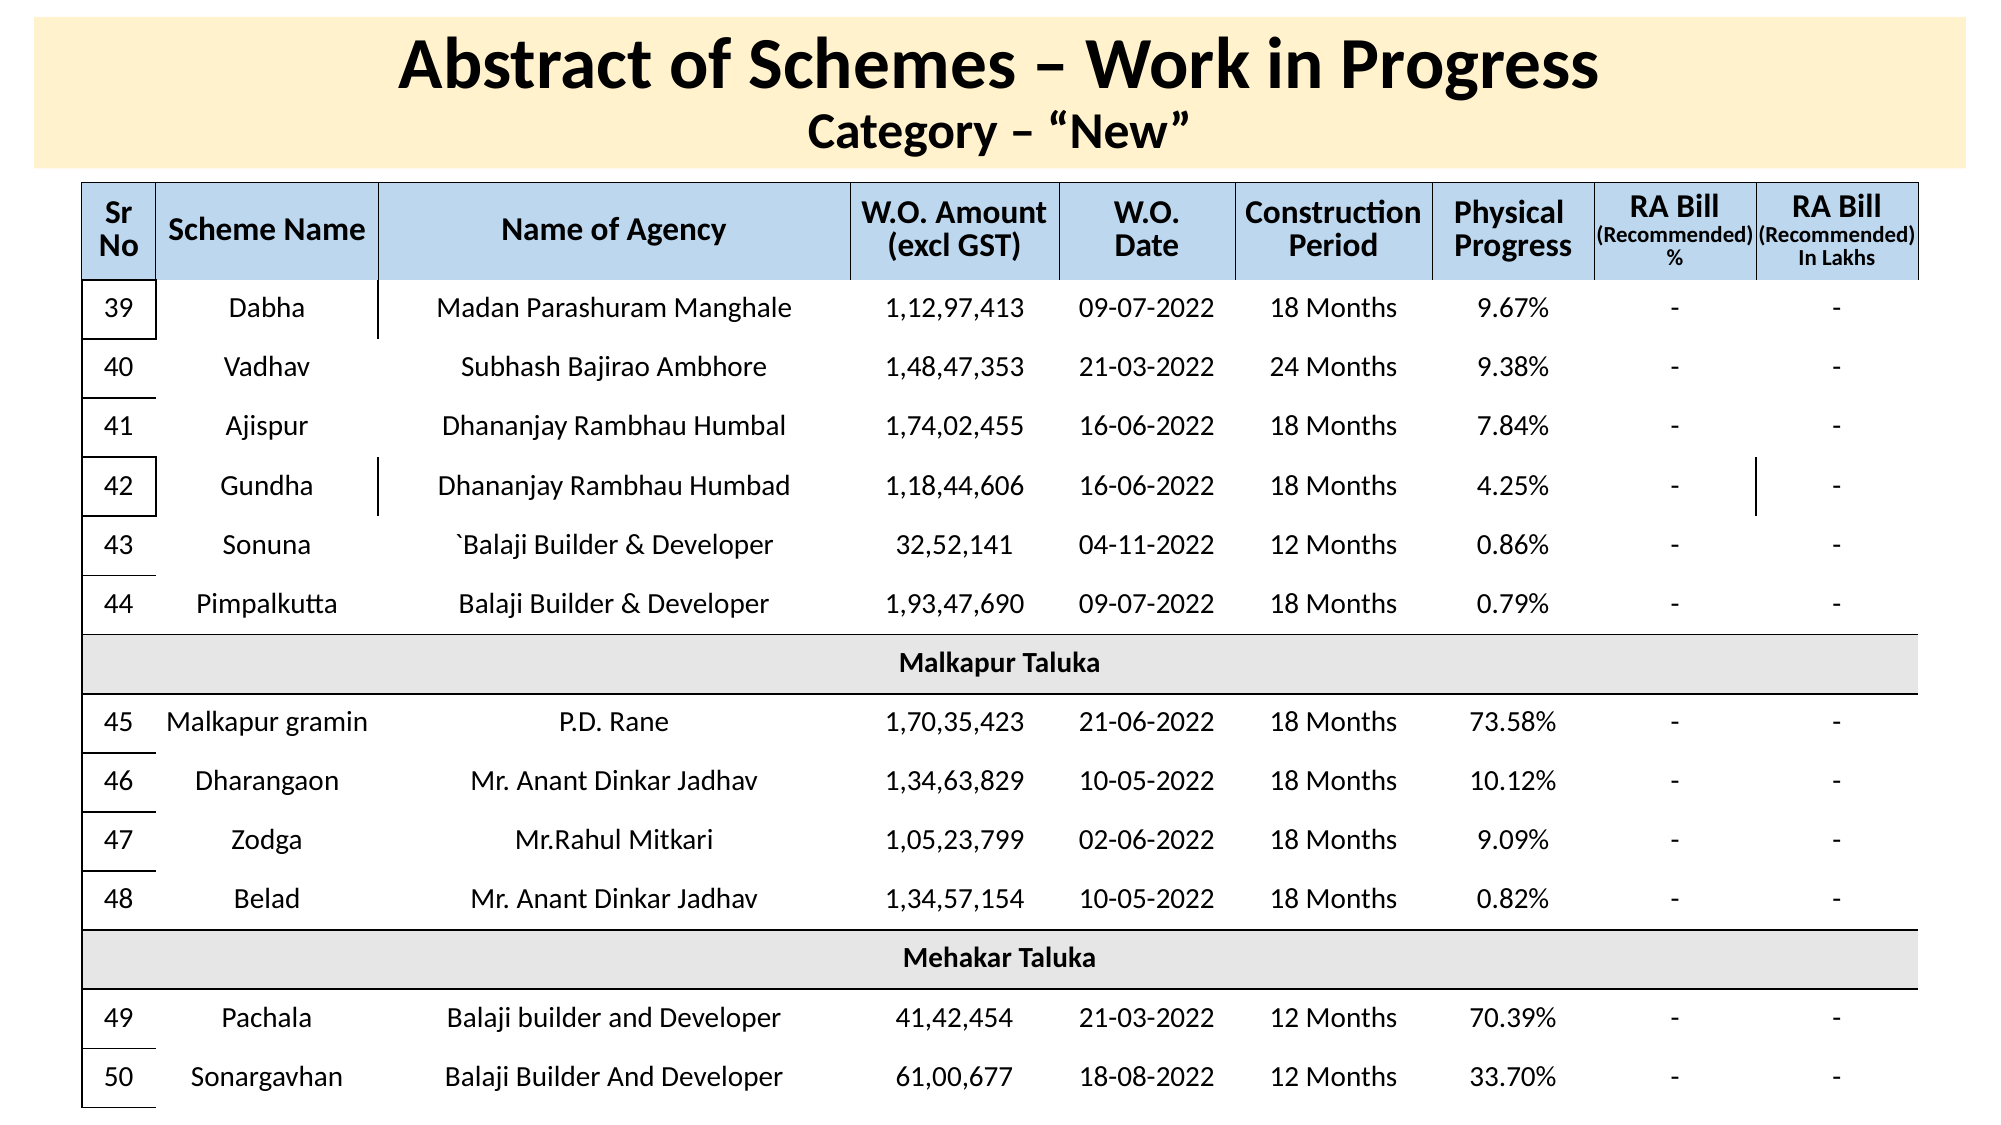

# Abstract of Schemes – Work in Progress Category – “New”
| Sr No | Scheme Name | Name of Agency | W.O. Amount (excl GST) | W.O. Date | Construction Period | Physical Progress | RA Bill (Recommended) % | RA Bill (Recommended) In Lakhs |
| --- | --- | --- | --- | --- | --- | --- | --- | --- |
| 39 | Dabha | Madan Parashuram Manghale | 1,12,97,413 | 09-07-2022 | 18 Months | 9.67% | - | - |
| --- | --- | --- | --- | --- | --- | --- | --- | --- |
| 40 | Vadhav | Subhash Bajirao Ambhore | 1,48,47,353 | 21-03-2022 | 24 Months | 9.38% | - | - |
| 41 | Ajispur | Dhananjay Rambhau Humbal | 1,74,02,455 | 16-06-2022 | 18 Months | 7.84% | - | - |
| 42 | Gundha | Dhananjay Rambhau Humbad | 1,18,44,606 | 16-06-2022 | 18 Months | 4.25% | - | - |
| 43 | Sonuna | `Balaji Builder & Developer | 32,52,141 | 04-11-2022 | 12 Months | 0.86% | - | - |
| 44 | Pimpalkutta | Balaji Builder & Developer | 1,93,47,690 | 09-07-2022 | 18 Months | 0.79% | - | - |
| Malkapur Taluka | Malkapur Taluka |  |  |  |  |  |  |  |
| 45 | Malkapur gramin | P.D. Rane | 1,70,35,423 | 21-06-2022 | 18 Months | 73.58% | - | - |
| 46 | Dharangaon | Mr. Anant Dinkar Jadhav | 1,34,63,829 | 10-05-2022 | 18 Months | 10.12% | - | - |
| 47 | Zodga | Mr.Rahul Mitkari | 1,05,23,799 | 02-06-2022 | 18 Months | 9.09% | - | - |
| 48 | Belad | Mr. Anant Dinkar Jadhav | 1,34,57,154 | 10-05-2022 | 18 Months | 0.82% | - | - |
| Mehakar Taluka | Mehakar Taluka |  |  |  |  |  |  |  |
| 49 | Pachala | Balaji builder and Developer | 41,42,454 | 21-03-2022 | 12 Months | 70.39% | - | - |
| 50 | Sonargavhan | Balaji Builder And Developer | 61,00,677 | 18-08-2022 | 12 Months | 33.70% | - | - |